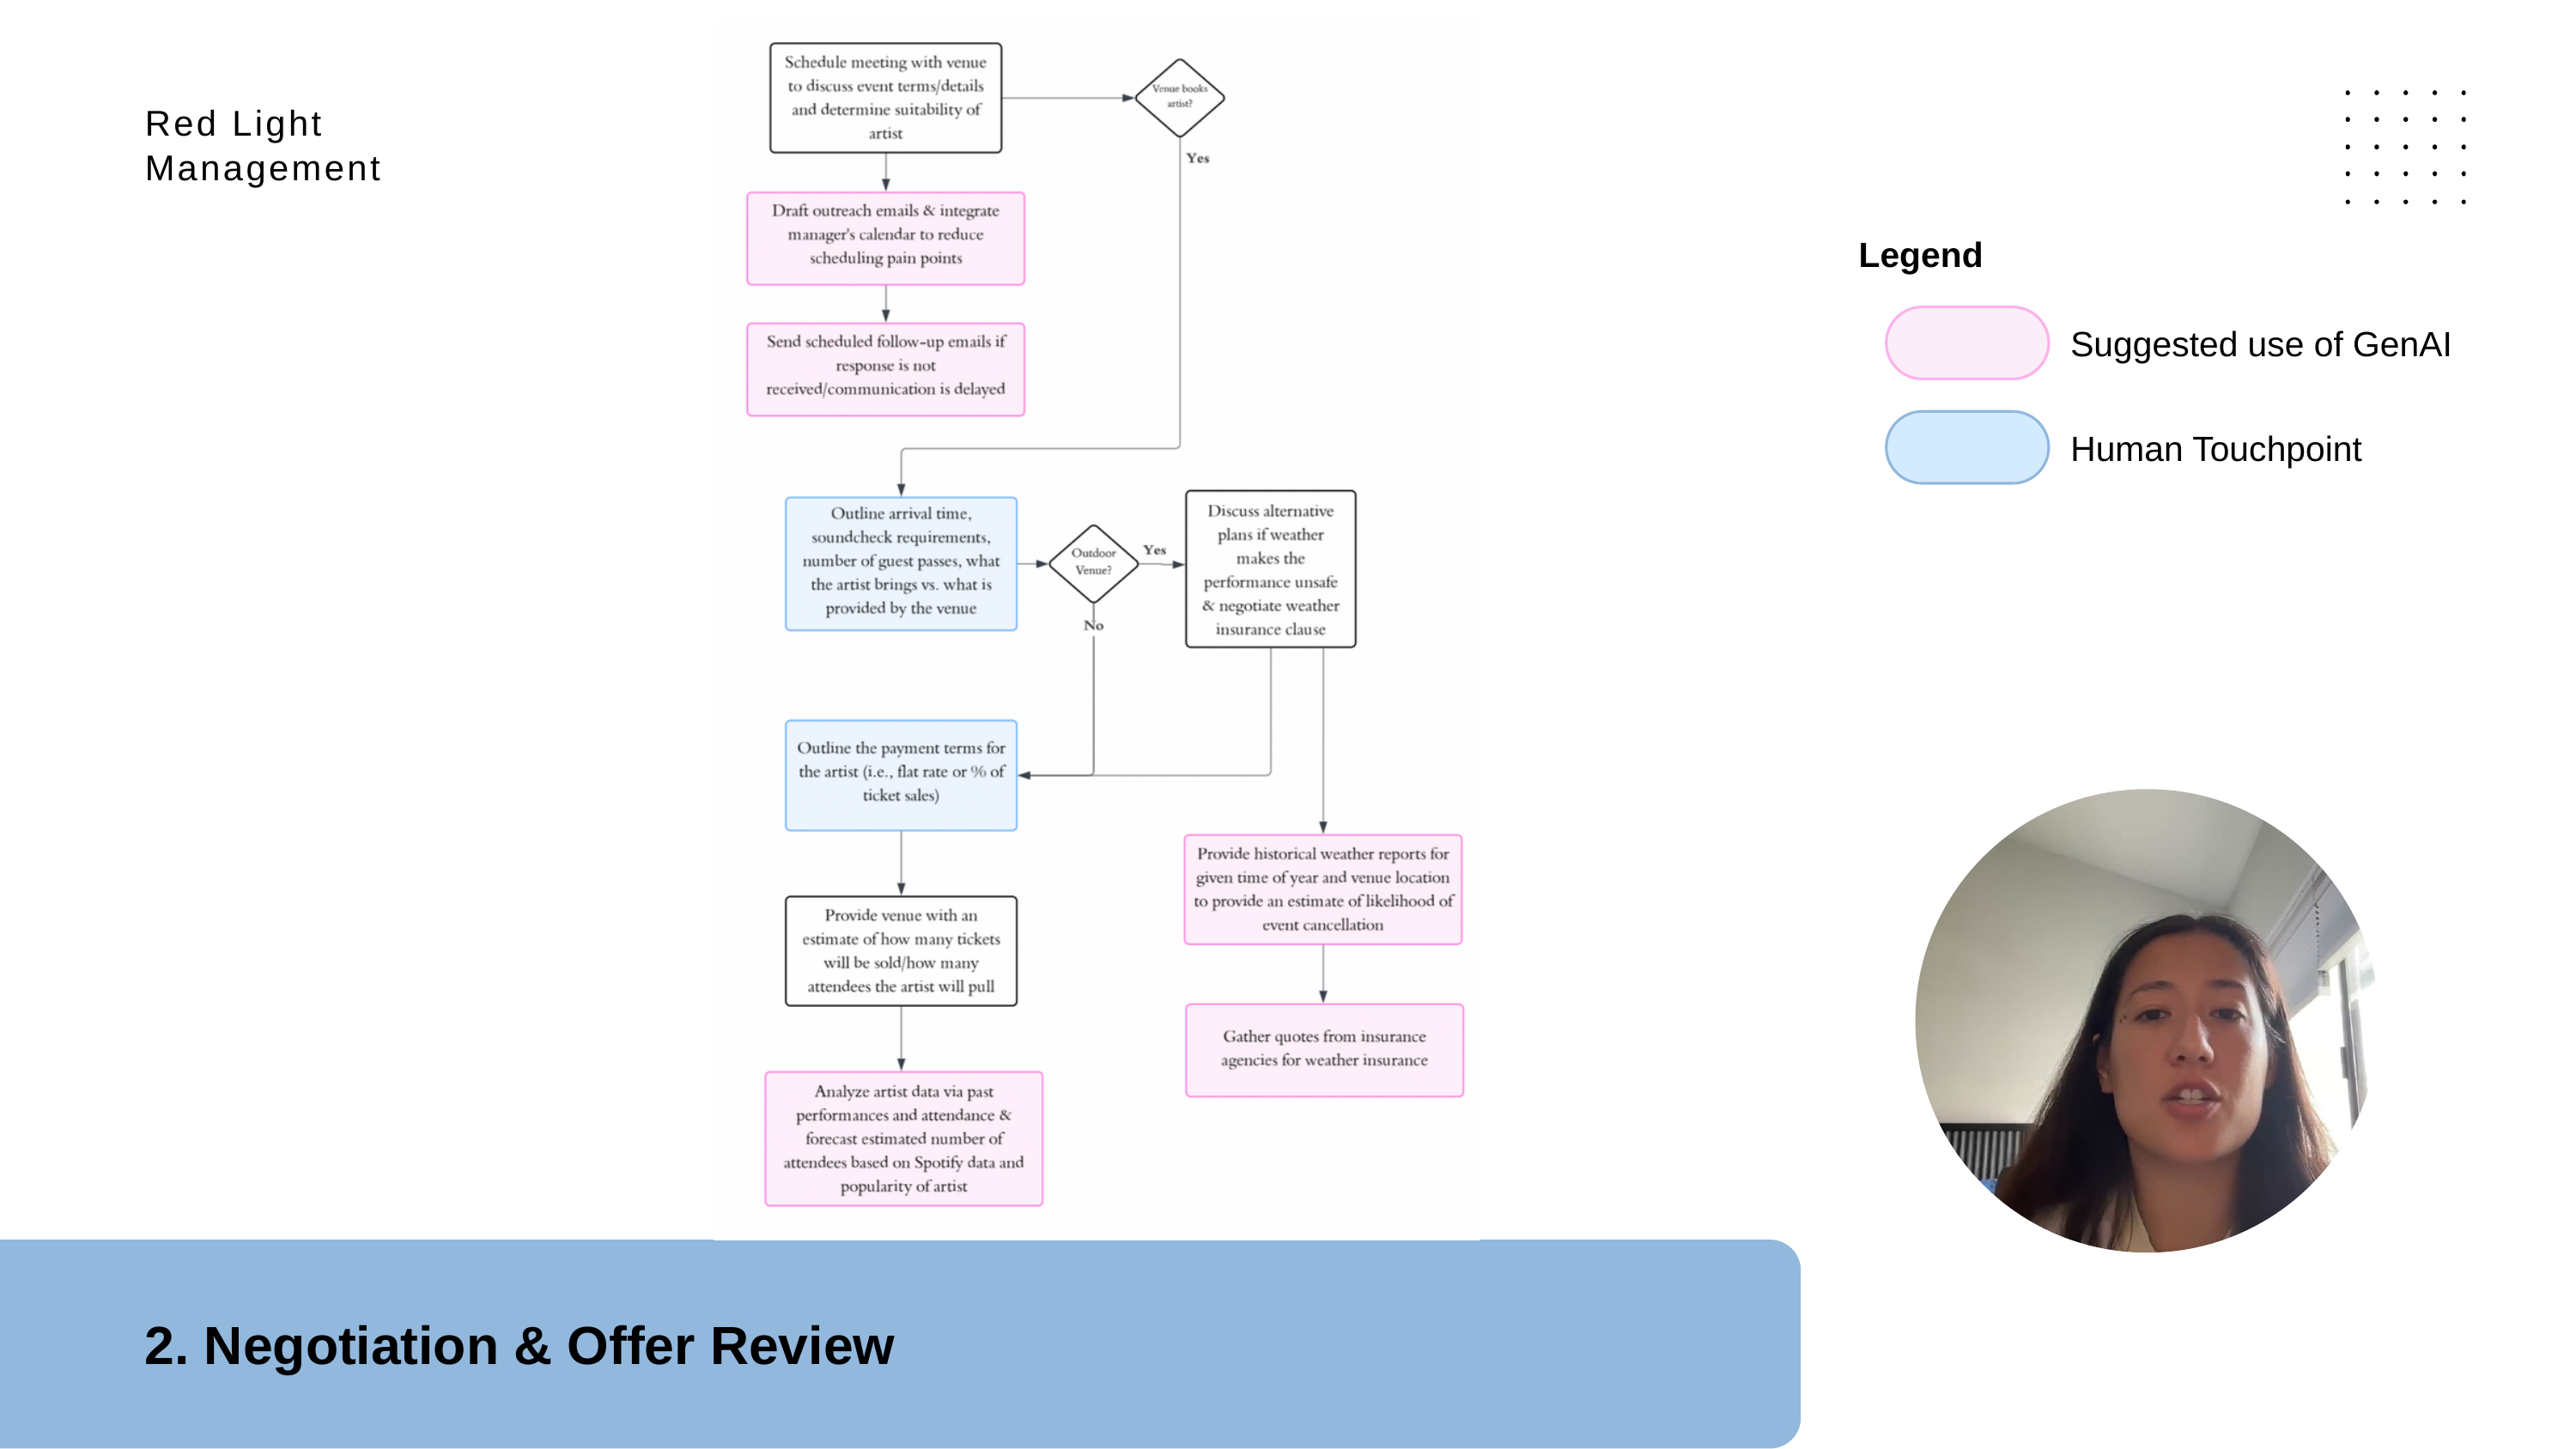

Red Light Management
Legend

Suggested use of GenAI

Human Touchpoint

2. Negotiation & Offer Review